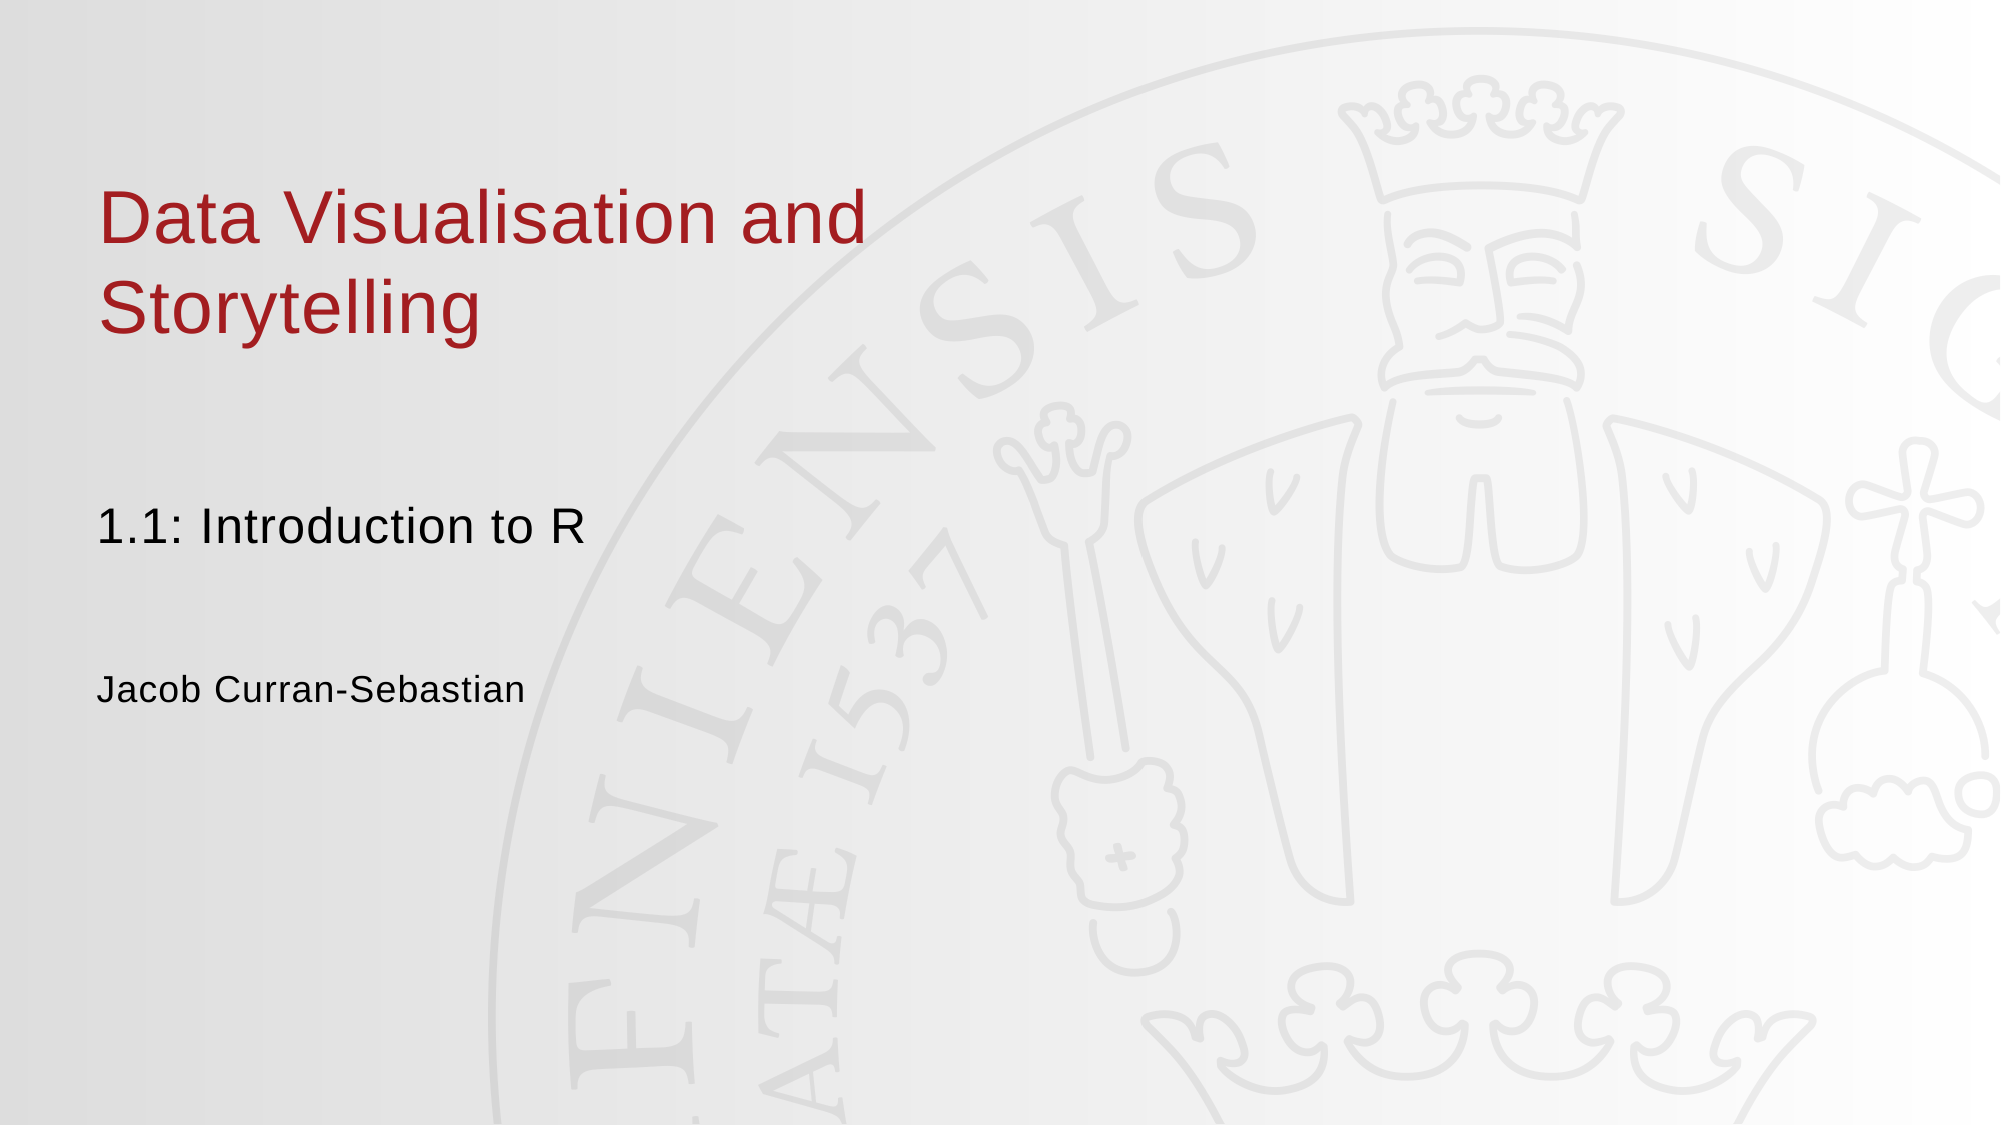

#
Data Visualisation and Storytelling
1.1: Introduction to R
Jacob Curran-Sebastian

26/08/2024
1